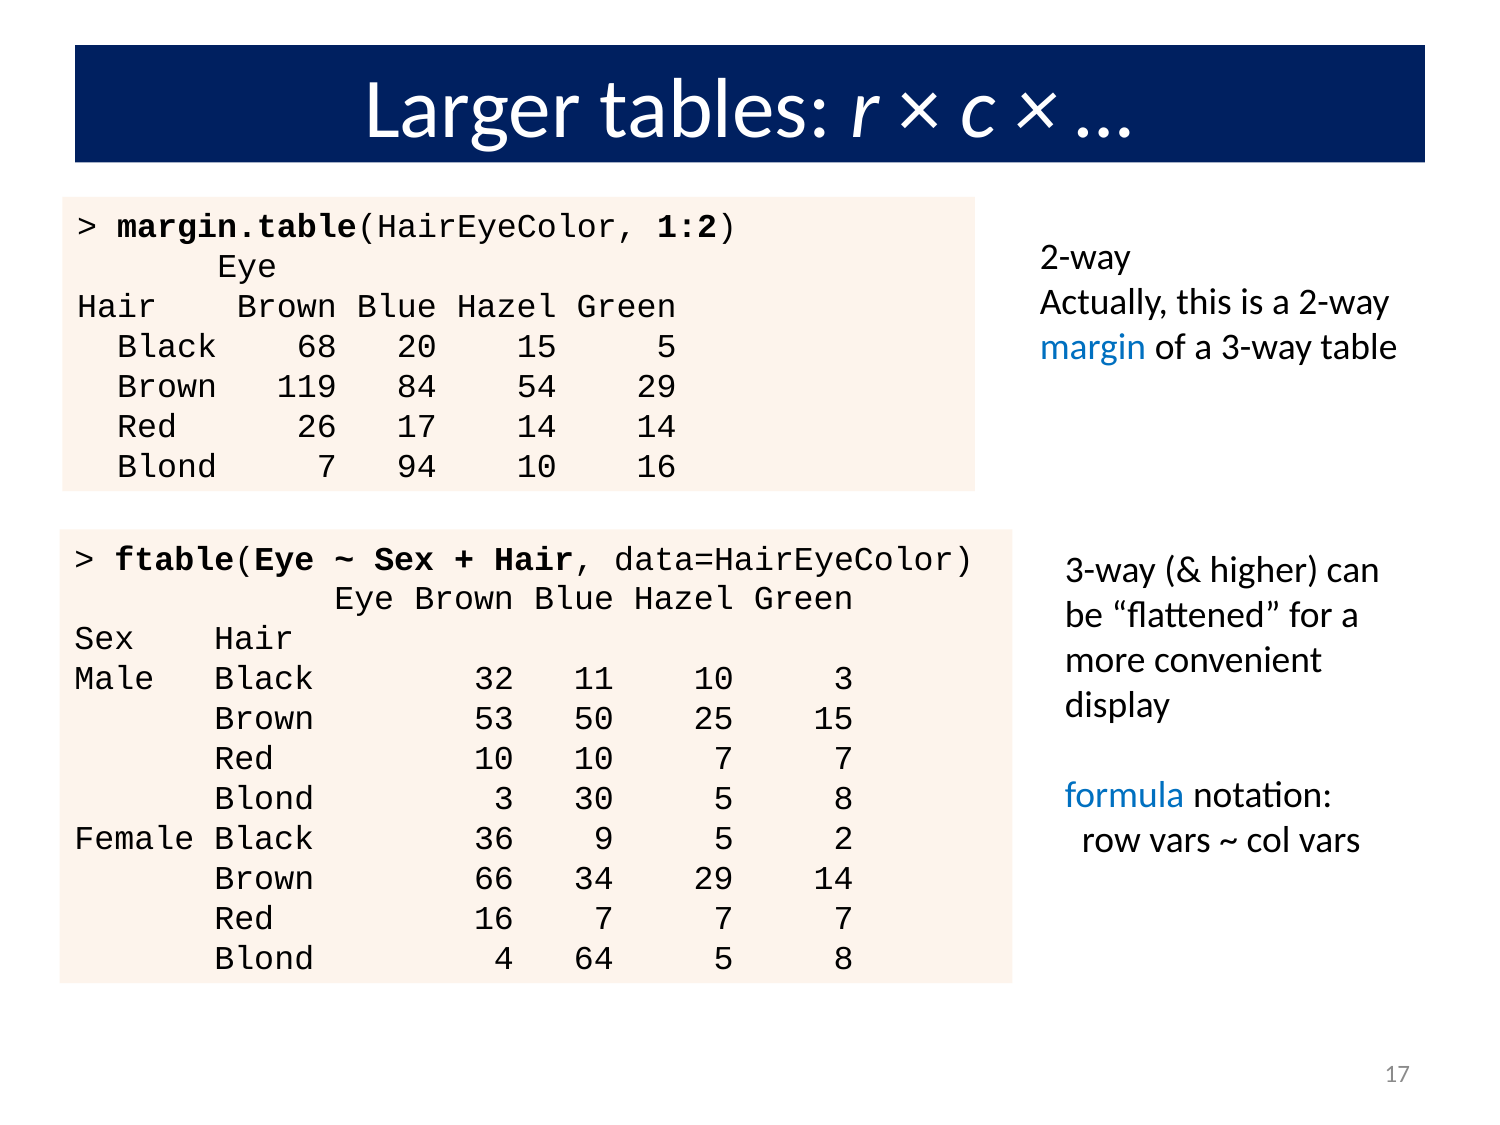

# Larger tables: r × c × …
> margin.table(HairEyeColor, 1:2)
       Eye
Hair    Brown Blue Hazel Green
  Black    68   20    15     5
  Brown   119   84    54    29
  Red      26   17    14    14
  Blond     7   94    10    16
2-way
Actually, this is a 2-way margin of a 3-way table
> ftable(Eye ~ Sex + Hair, data=HairEyeColor)
             Eye Brown Blue Hazel Green
Sex    Hair
Male   Black        32   11    10     3
       Brown        53   50    25    15
       Red          10   10     7     7
       Blond         3   30     5     8
Female Black        36    9     5     2
       Brown        66   34    29    14
       Red          16    7     7     7
       Blond         4   64     5     8
3-way (& higher) can be “flattened” for a more convenient display

formula notation:
  row vars ~ col vars
17